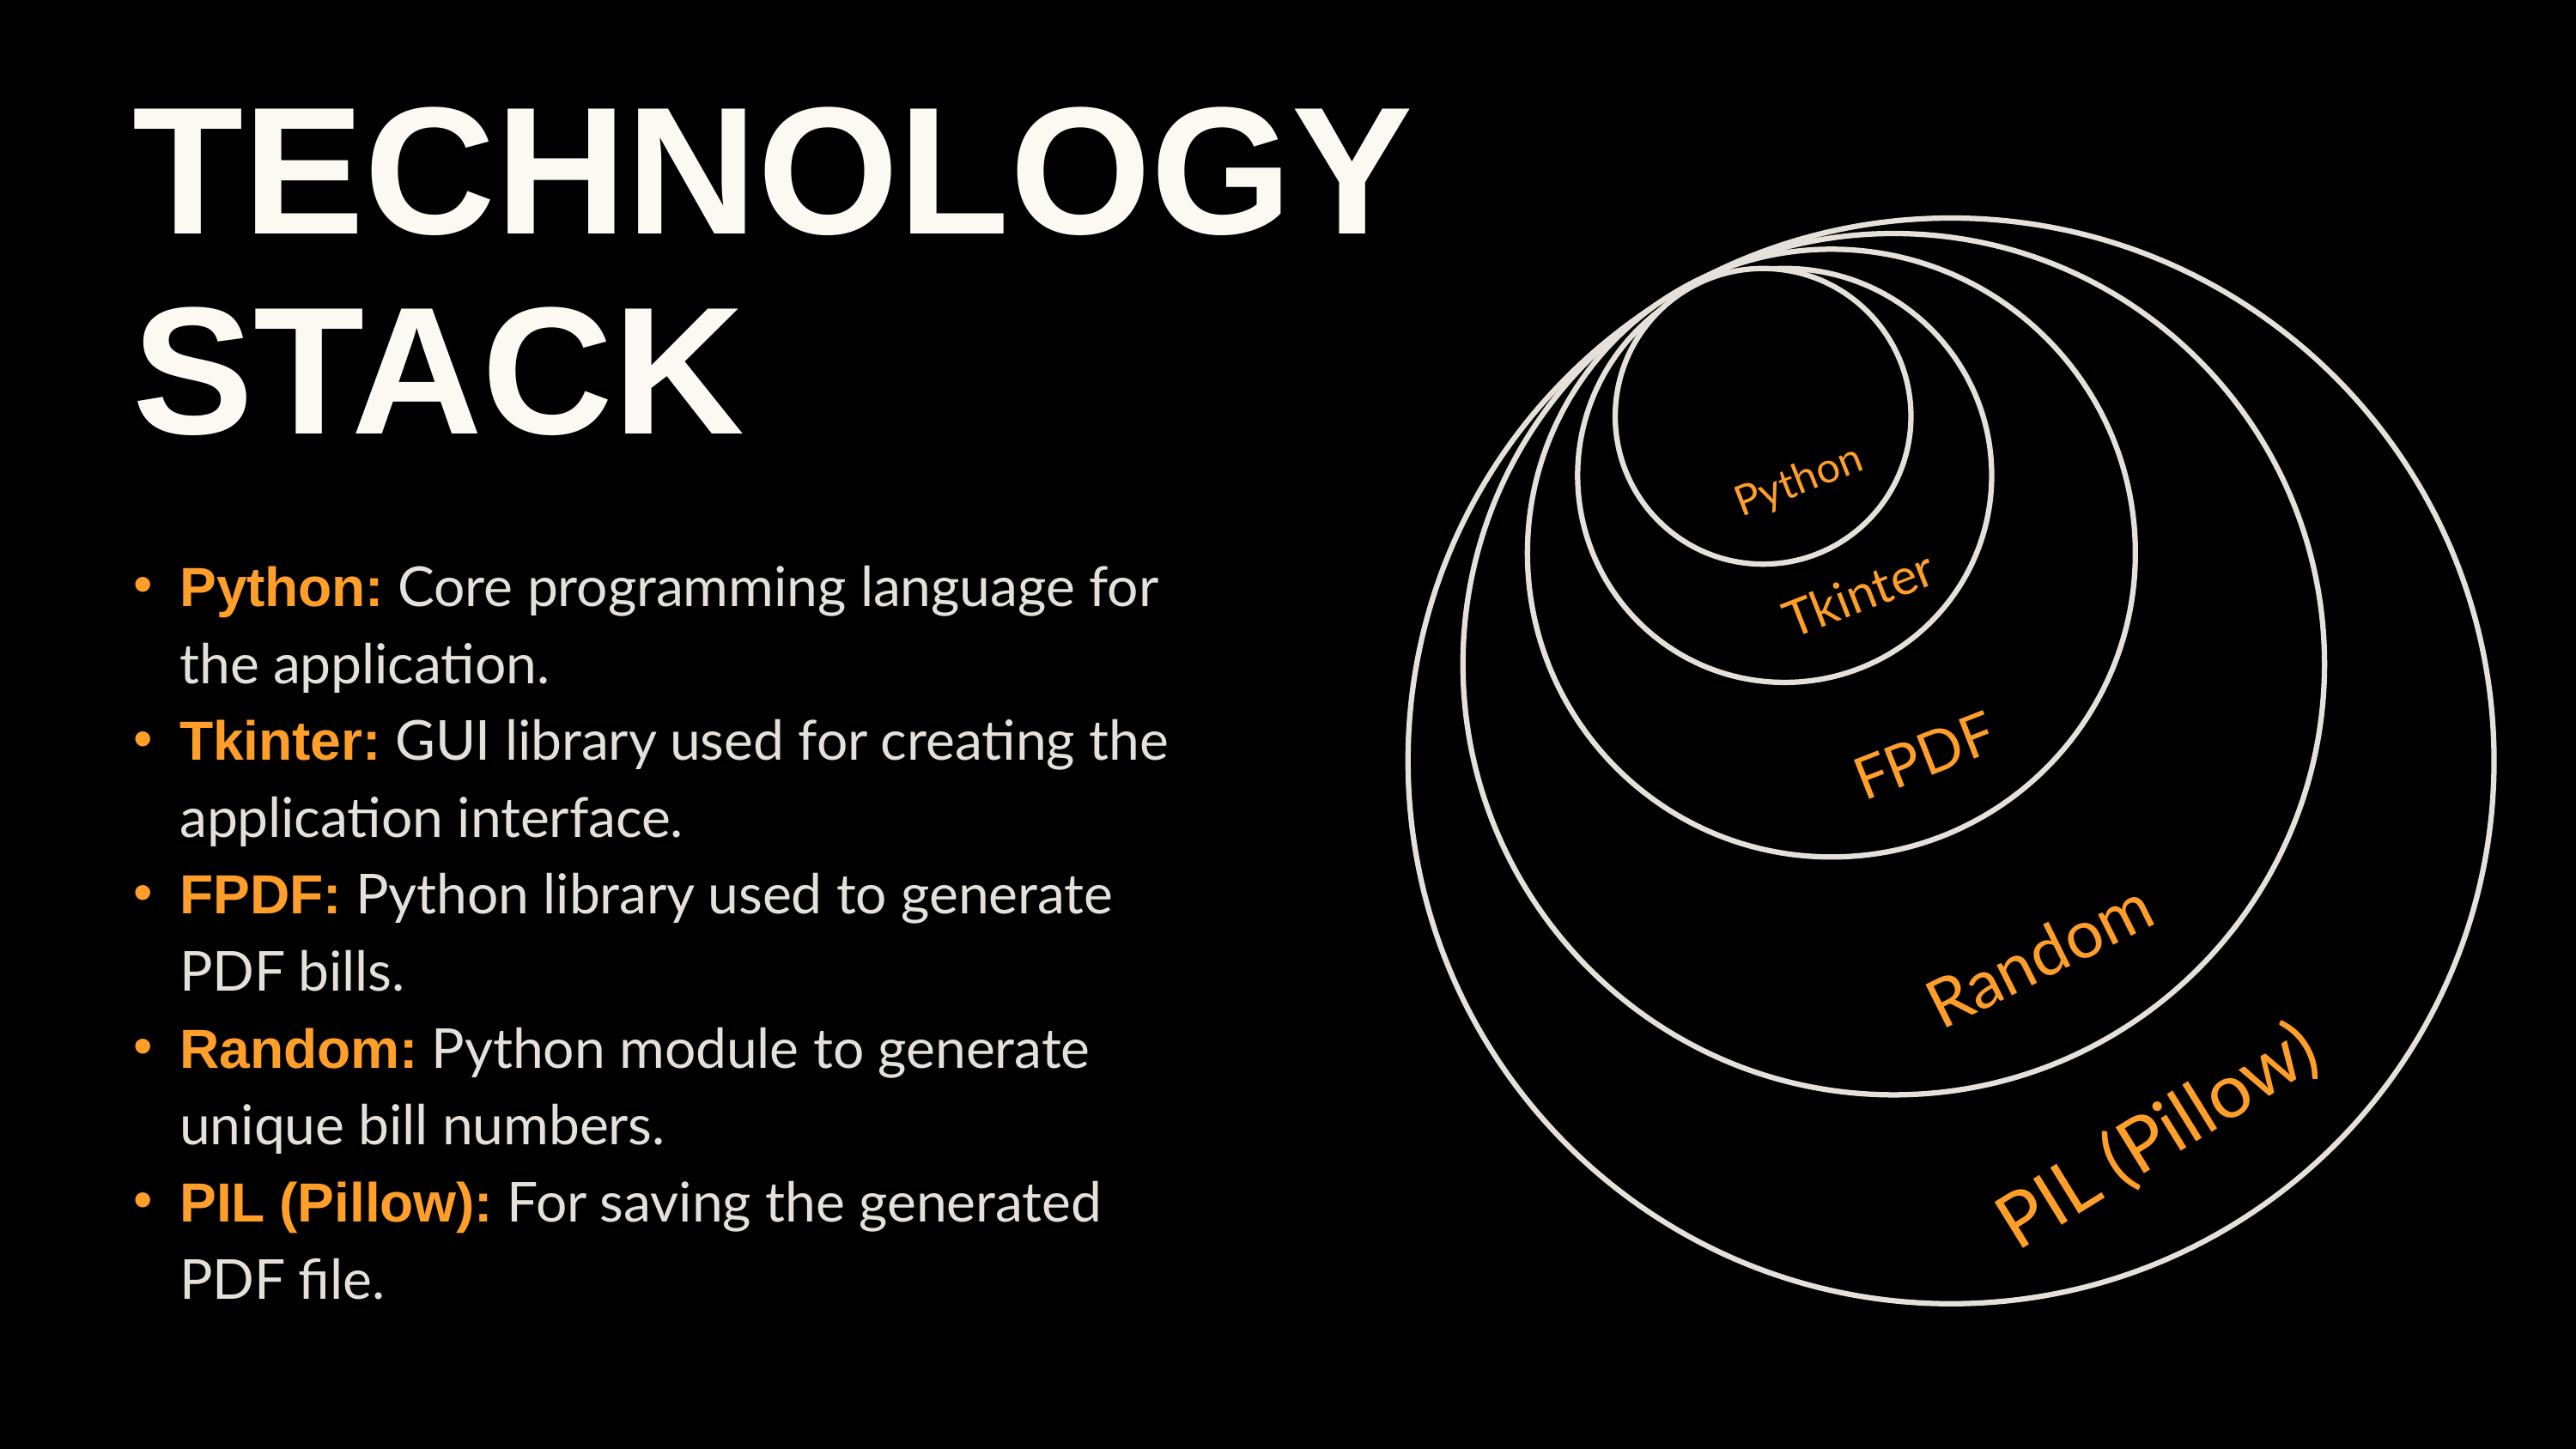

TECHNOLOGY STACK

Python
Tkinter
FPDF
Random
PIL (Pillow)
Python: Core programming language for the application.
Tkinter: GUI library used for creating the application interface.
FPDF: Python library used to generate PDF bills.
Random: Python module to generate unique bill numbers.
PIL (Pillow): For saving the generated PDF file.